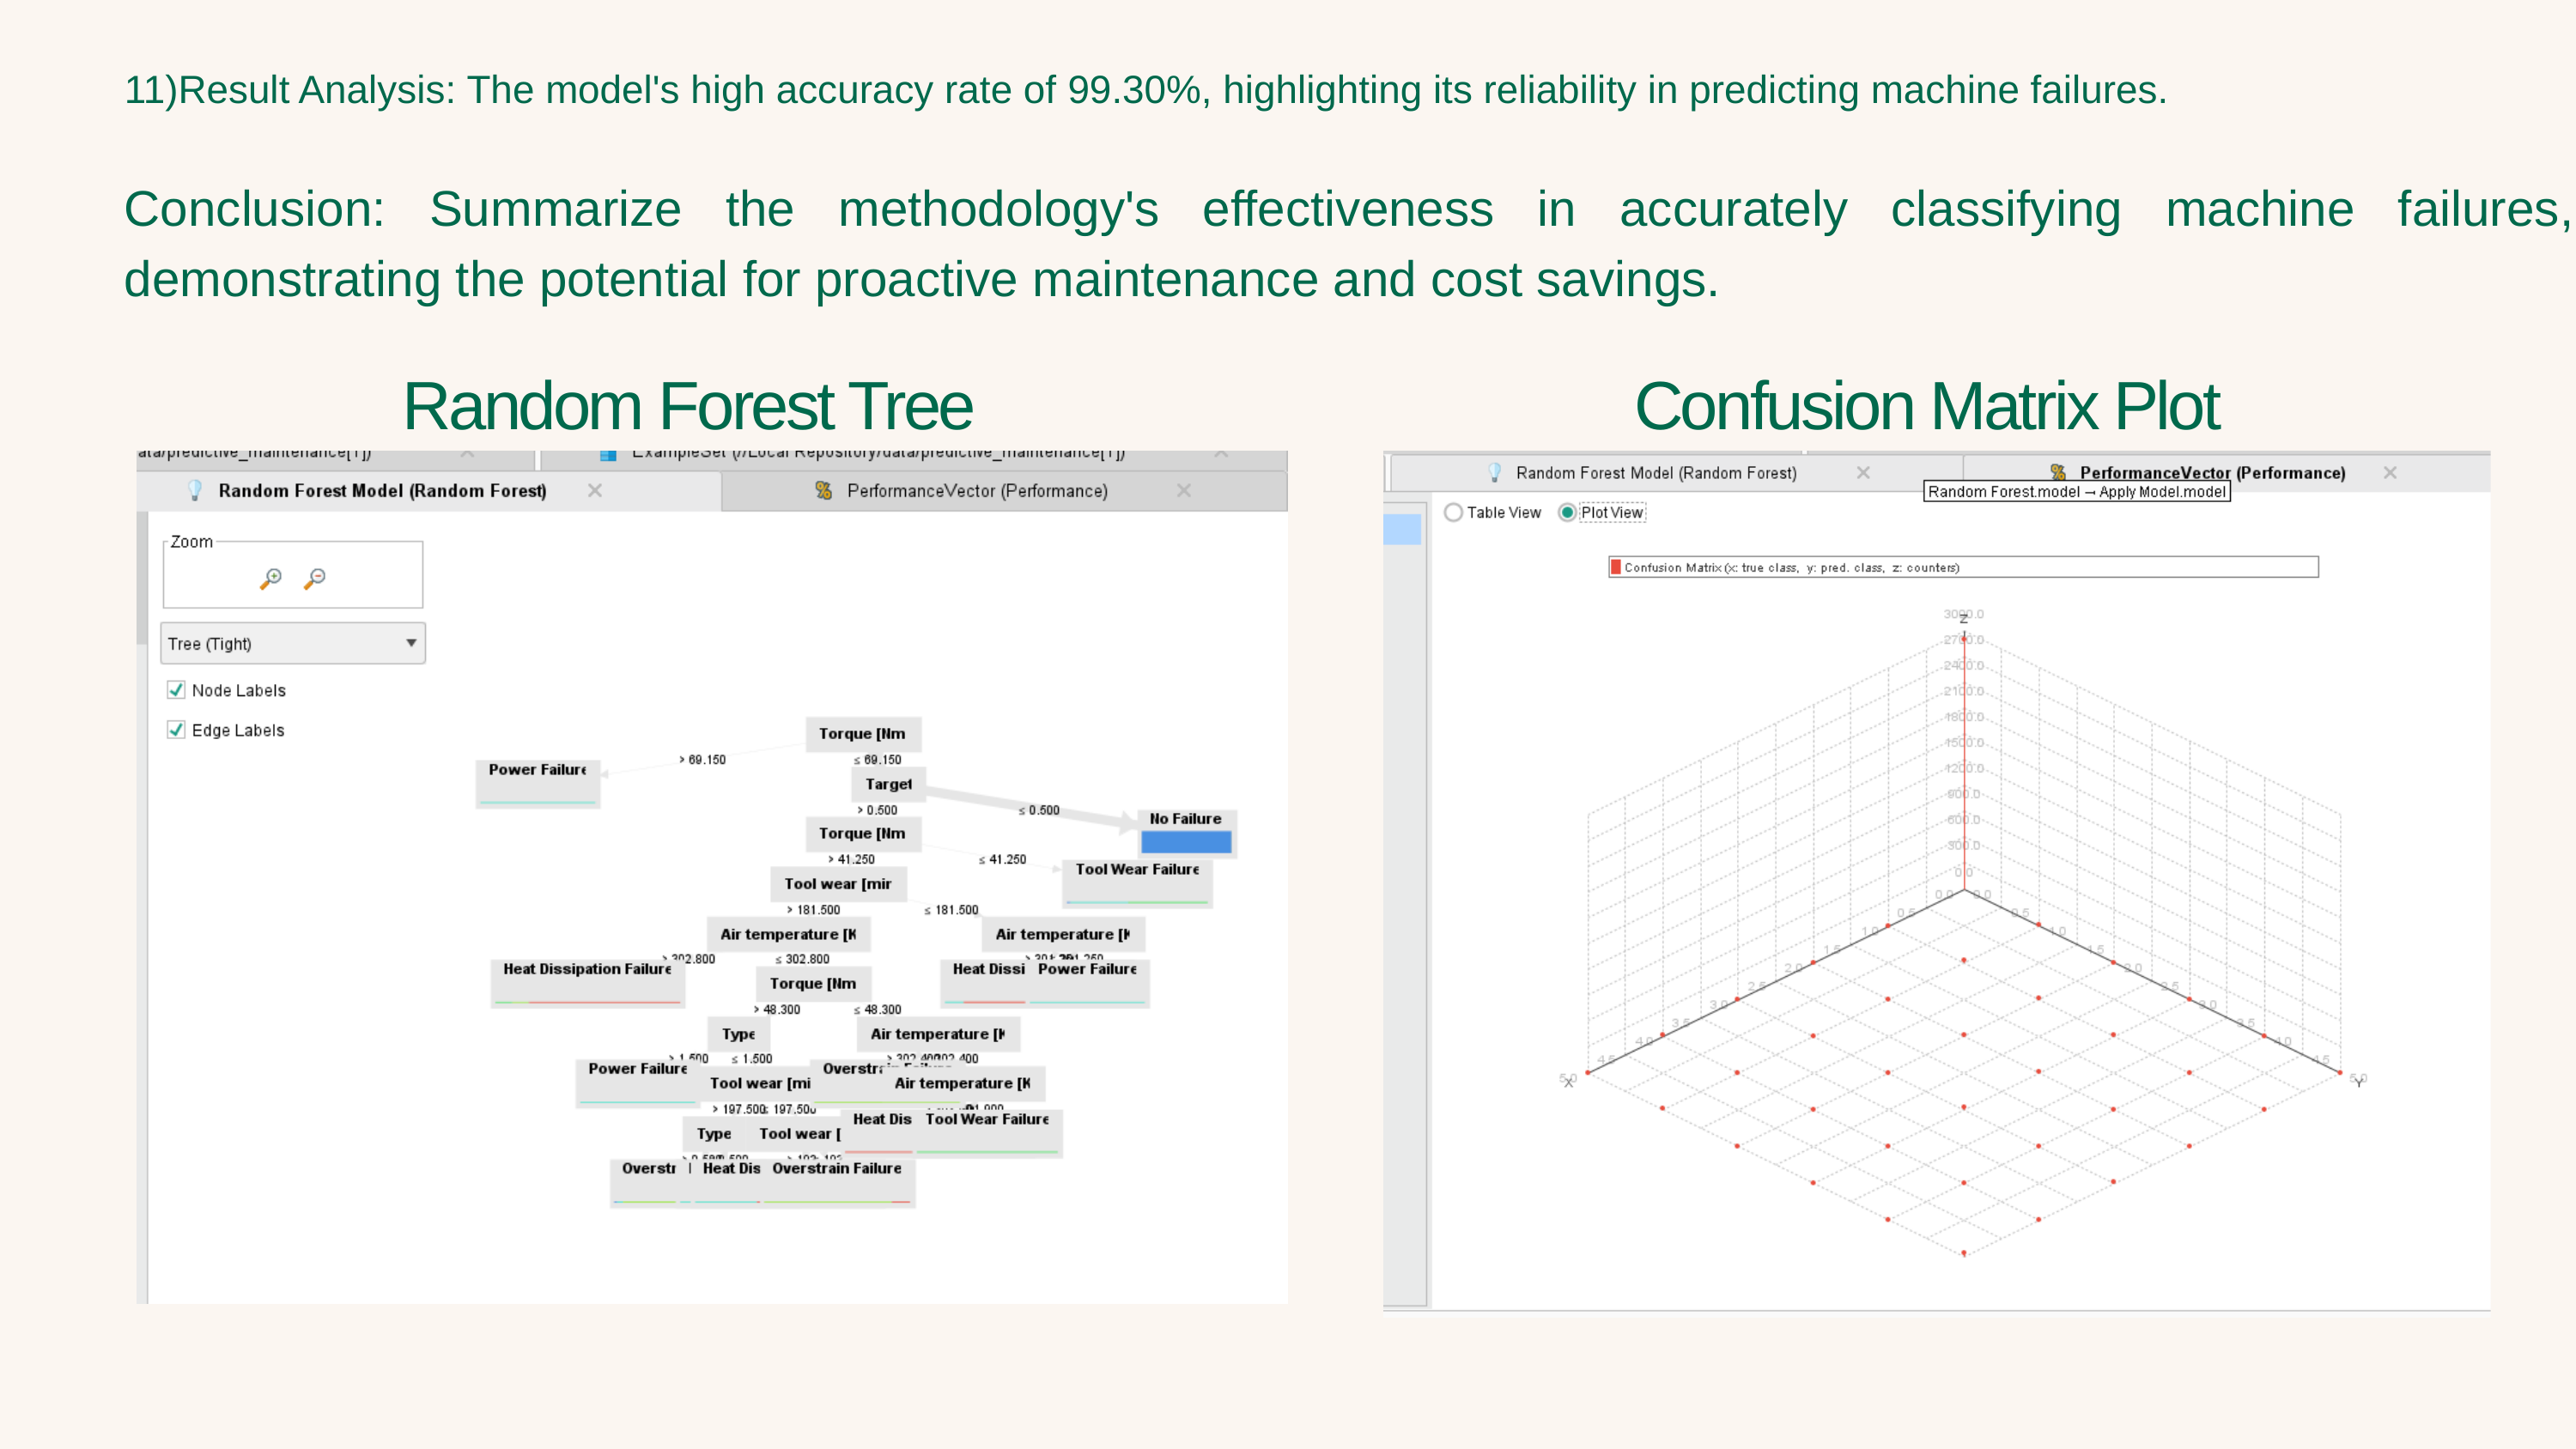

11)Result Analysis: The model's high accuracy rate of 99.30%, highlighting its reliability in predicting machine failures.

Conclusion: Summarize the methodology's effectiveness in accurately classifying machine failures, demonstrating the potential for proactive maintenance and cost savings.

Random Forest Tree
Confusion Matrix Plot